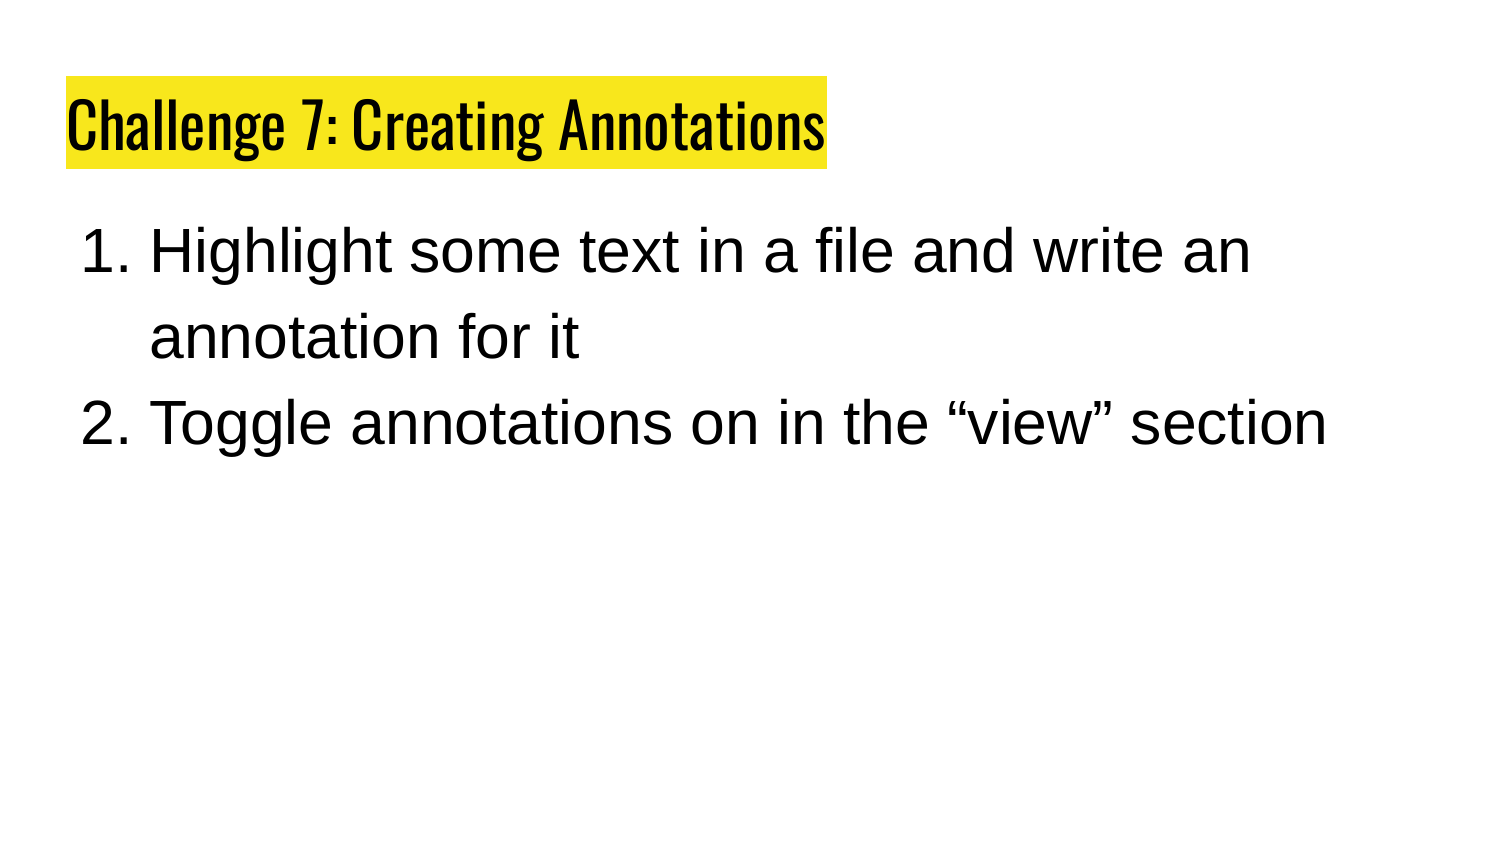

# Challenge 7: Creating Annotations
Highlight some text in a file and write an annotation for it
Toggle annotations on in the “view” section